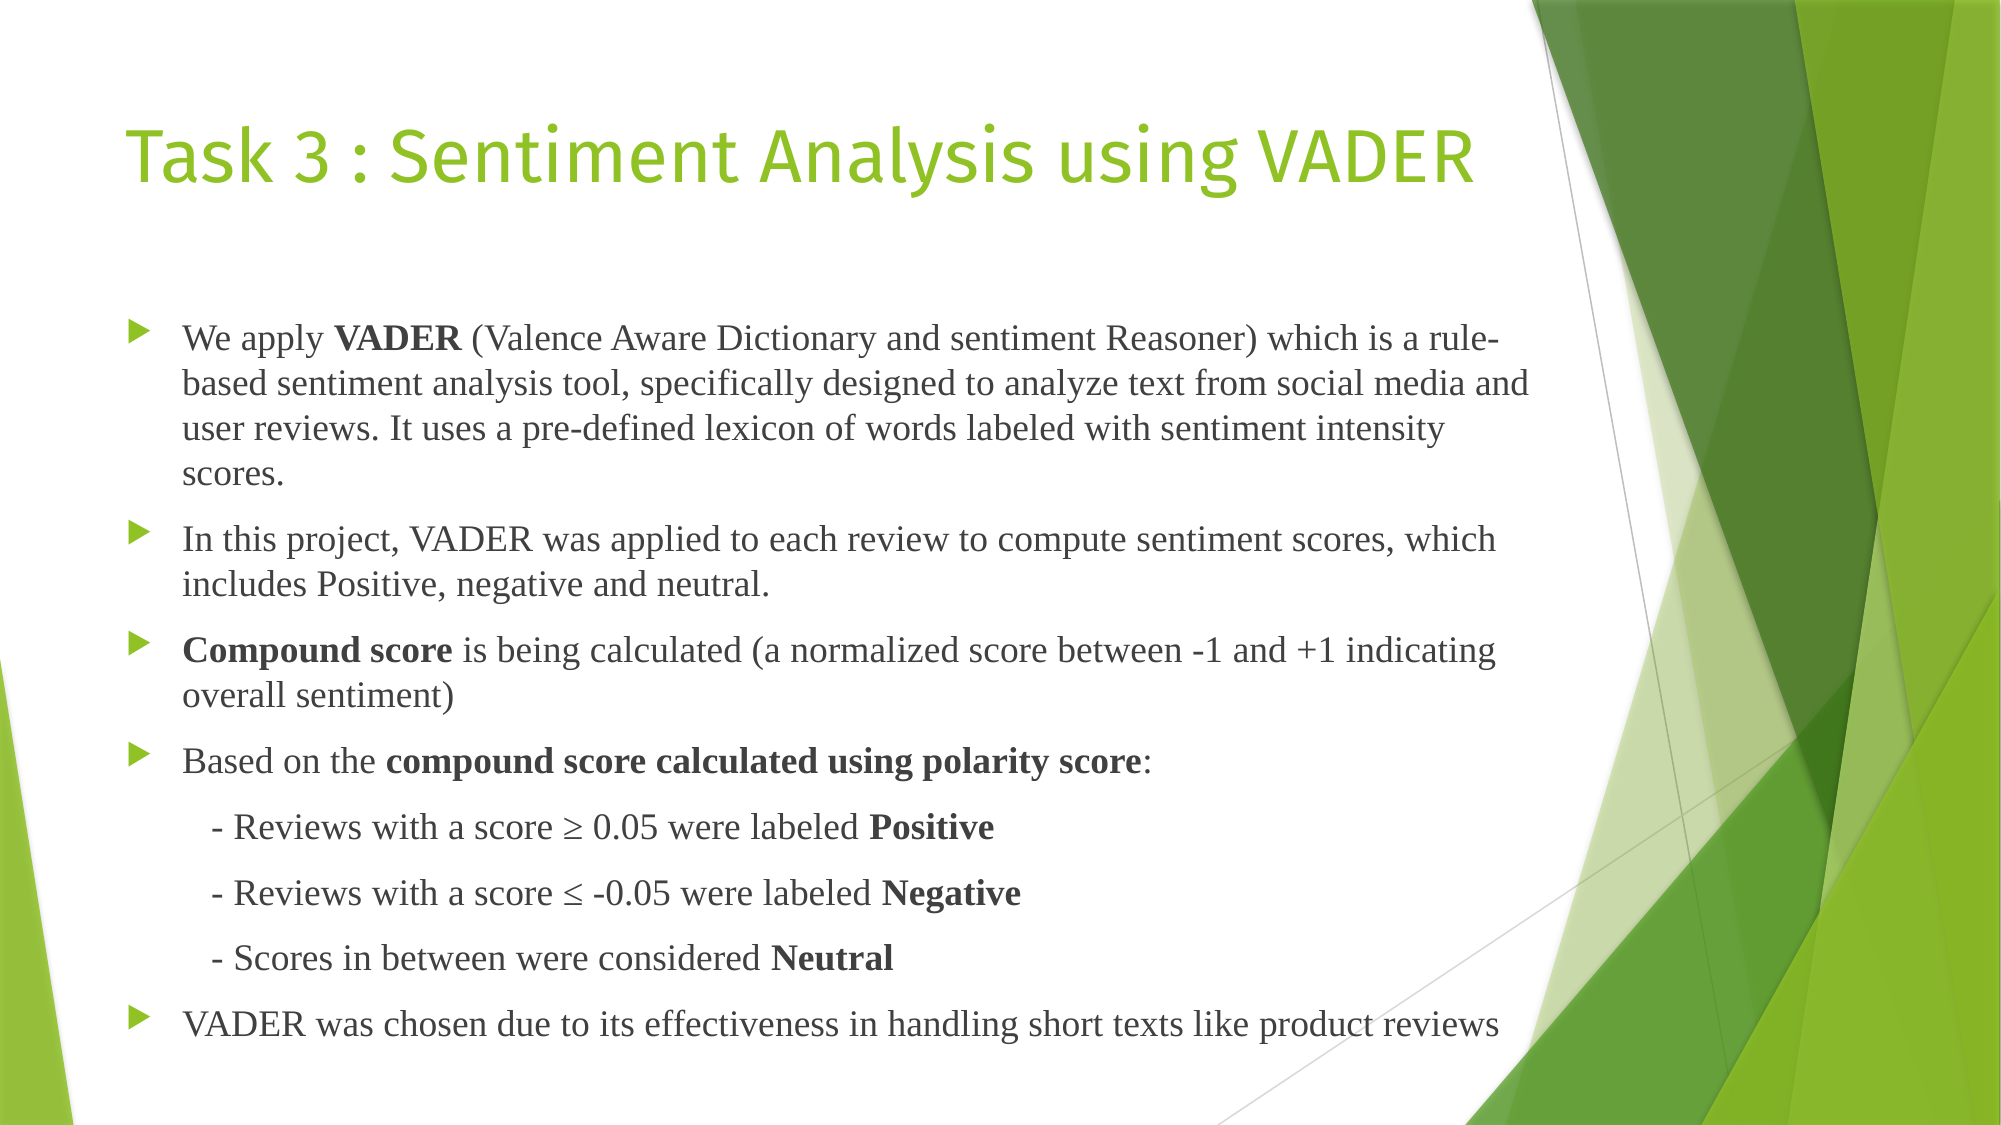

Task 3 : Sentiment Analysis using VADER
We apply VADER (Valence Aware Dictionary and sentiment Reasoner) which is a rule-based sentiment analysis tool, specifically designed to analyze text from social media and user reviews. It uses a pre-defined lexicon of words labeled with sentiment intensity scores.
In this project, VADER was applied to each review to compute sentiment scores, which includes Positive, negative and neutral.
Compound score is being calculated (a normalized score between -1 and +1 indicating overall sentiment)
Based on the compound score calculated using polarity score:
         - Reviews with a score ≥ 0.05 were labeled Positive
         - Reviews with a score ≤ -0.05 were labeled Negative
         - Scores in between were considered Neutral
VADER was chosen due to its effectiveness in handling short texts like product reviews